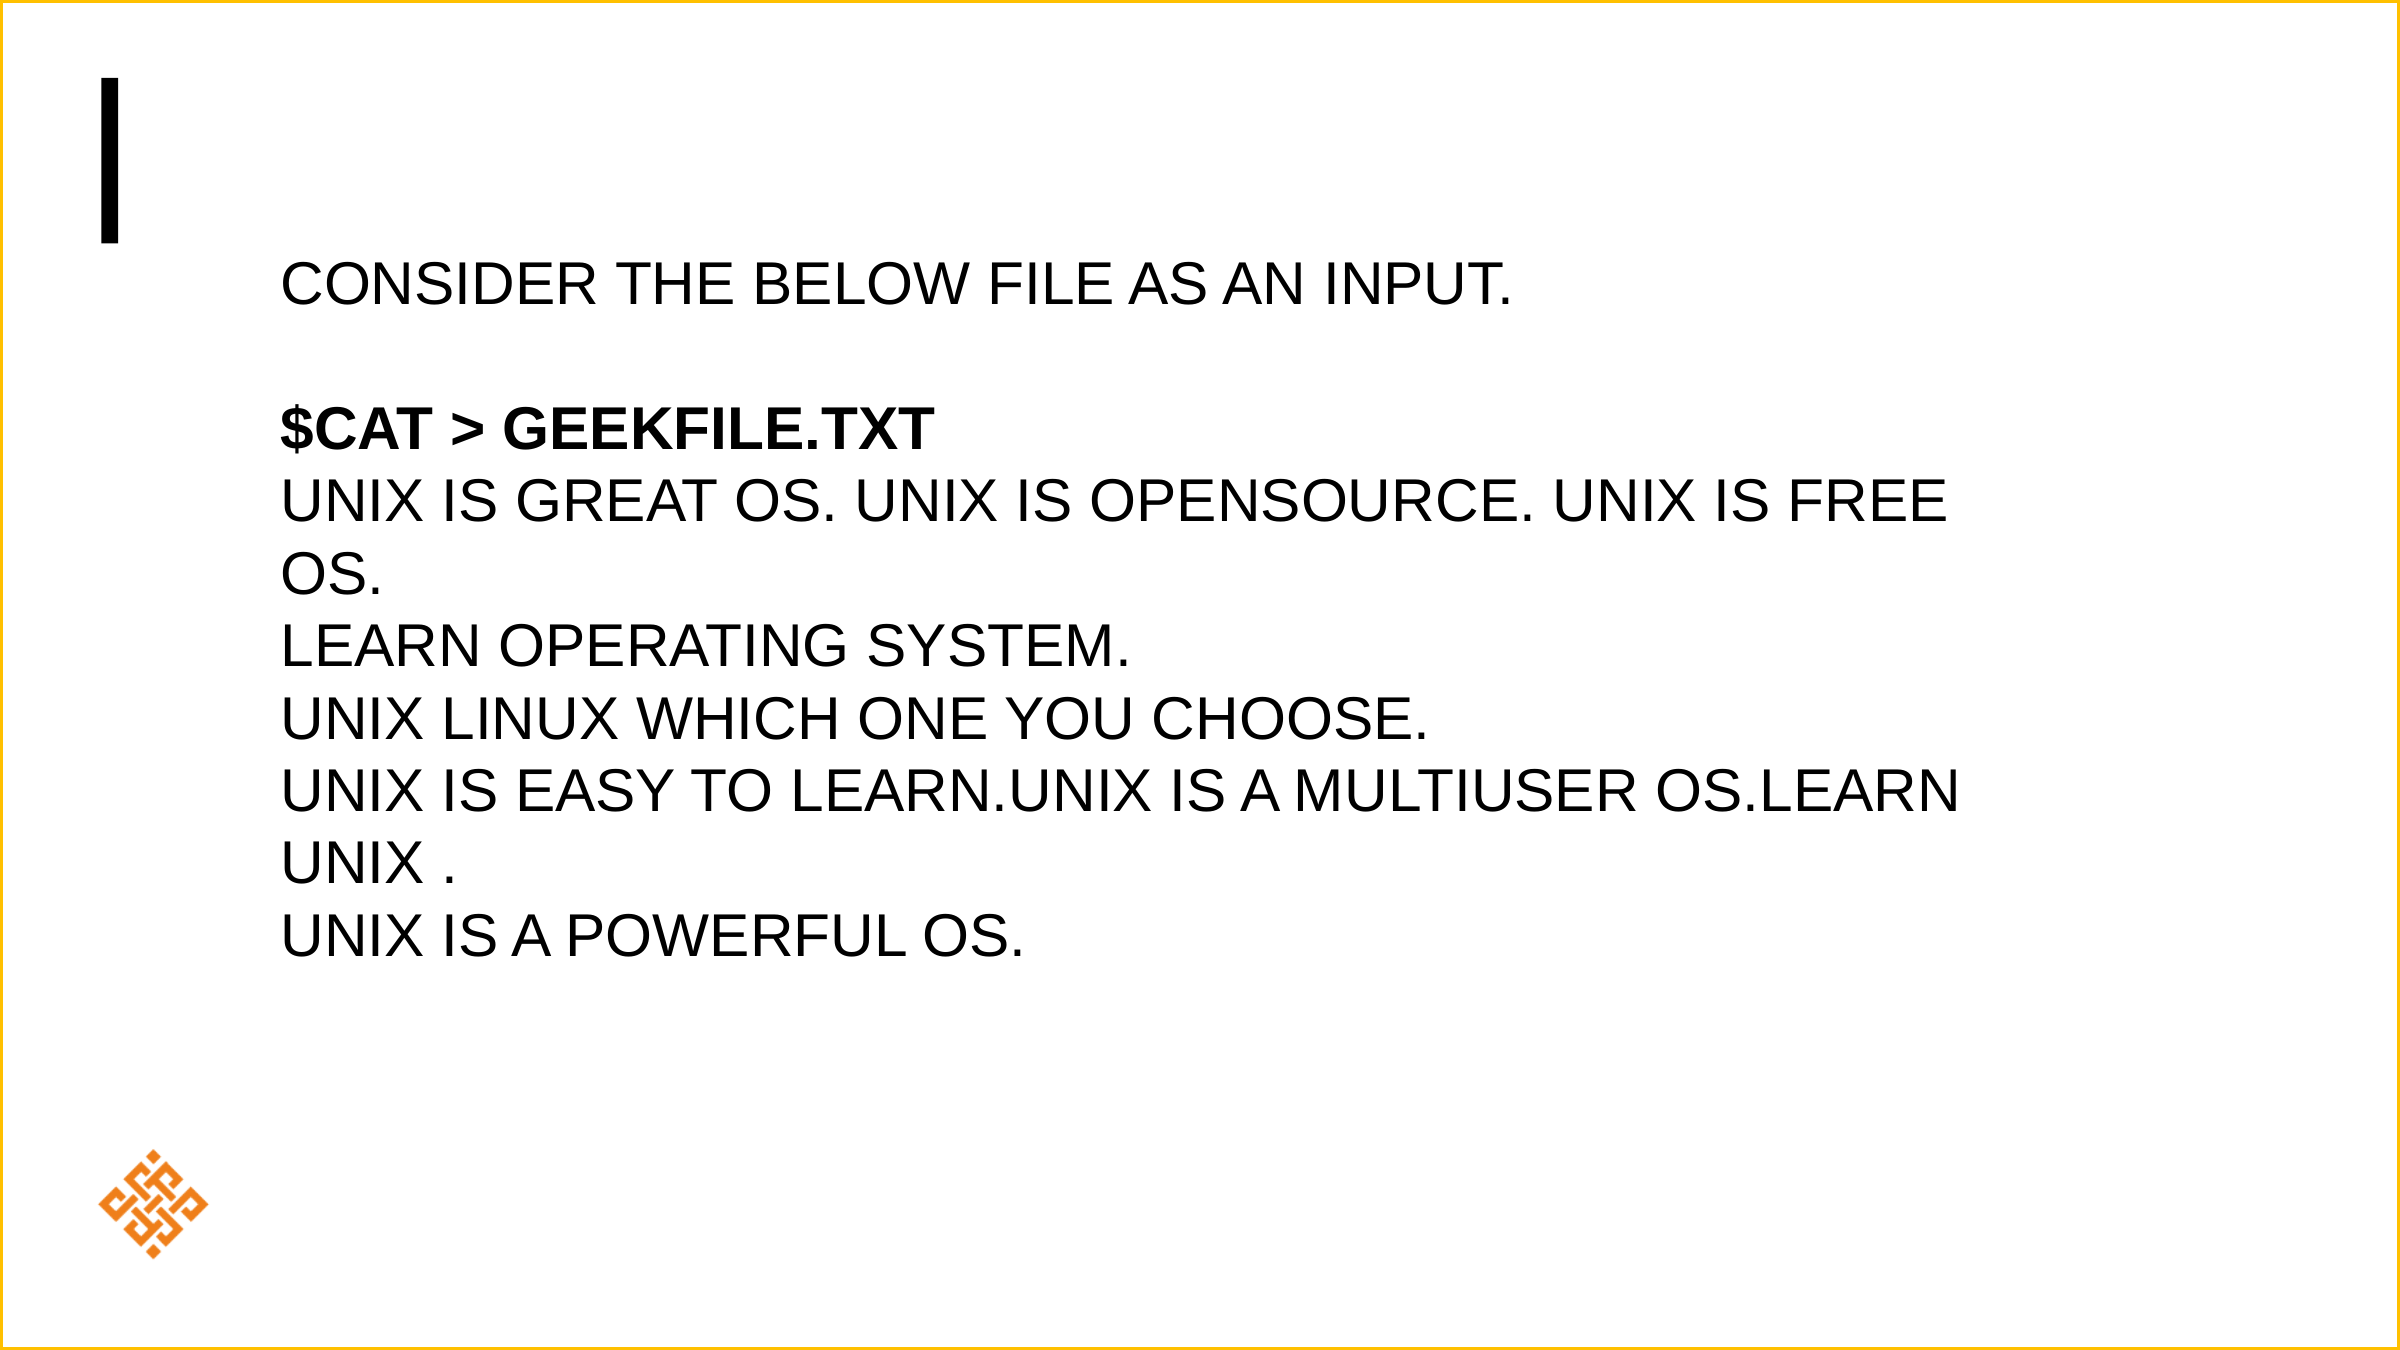

# Consider the below file as an input. $cat > geekfile.txt unix is great os. unix is opensource. unix is free os. learn operating system. Unix linux which one you choose. uNix is easy to learn.unix is a multiuser os.Learn unix . unix is a powerful OS.